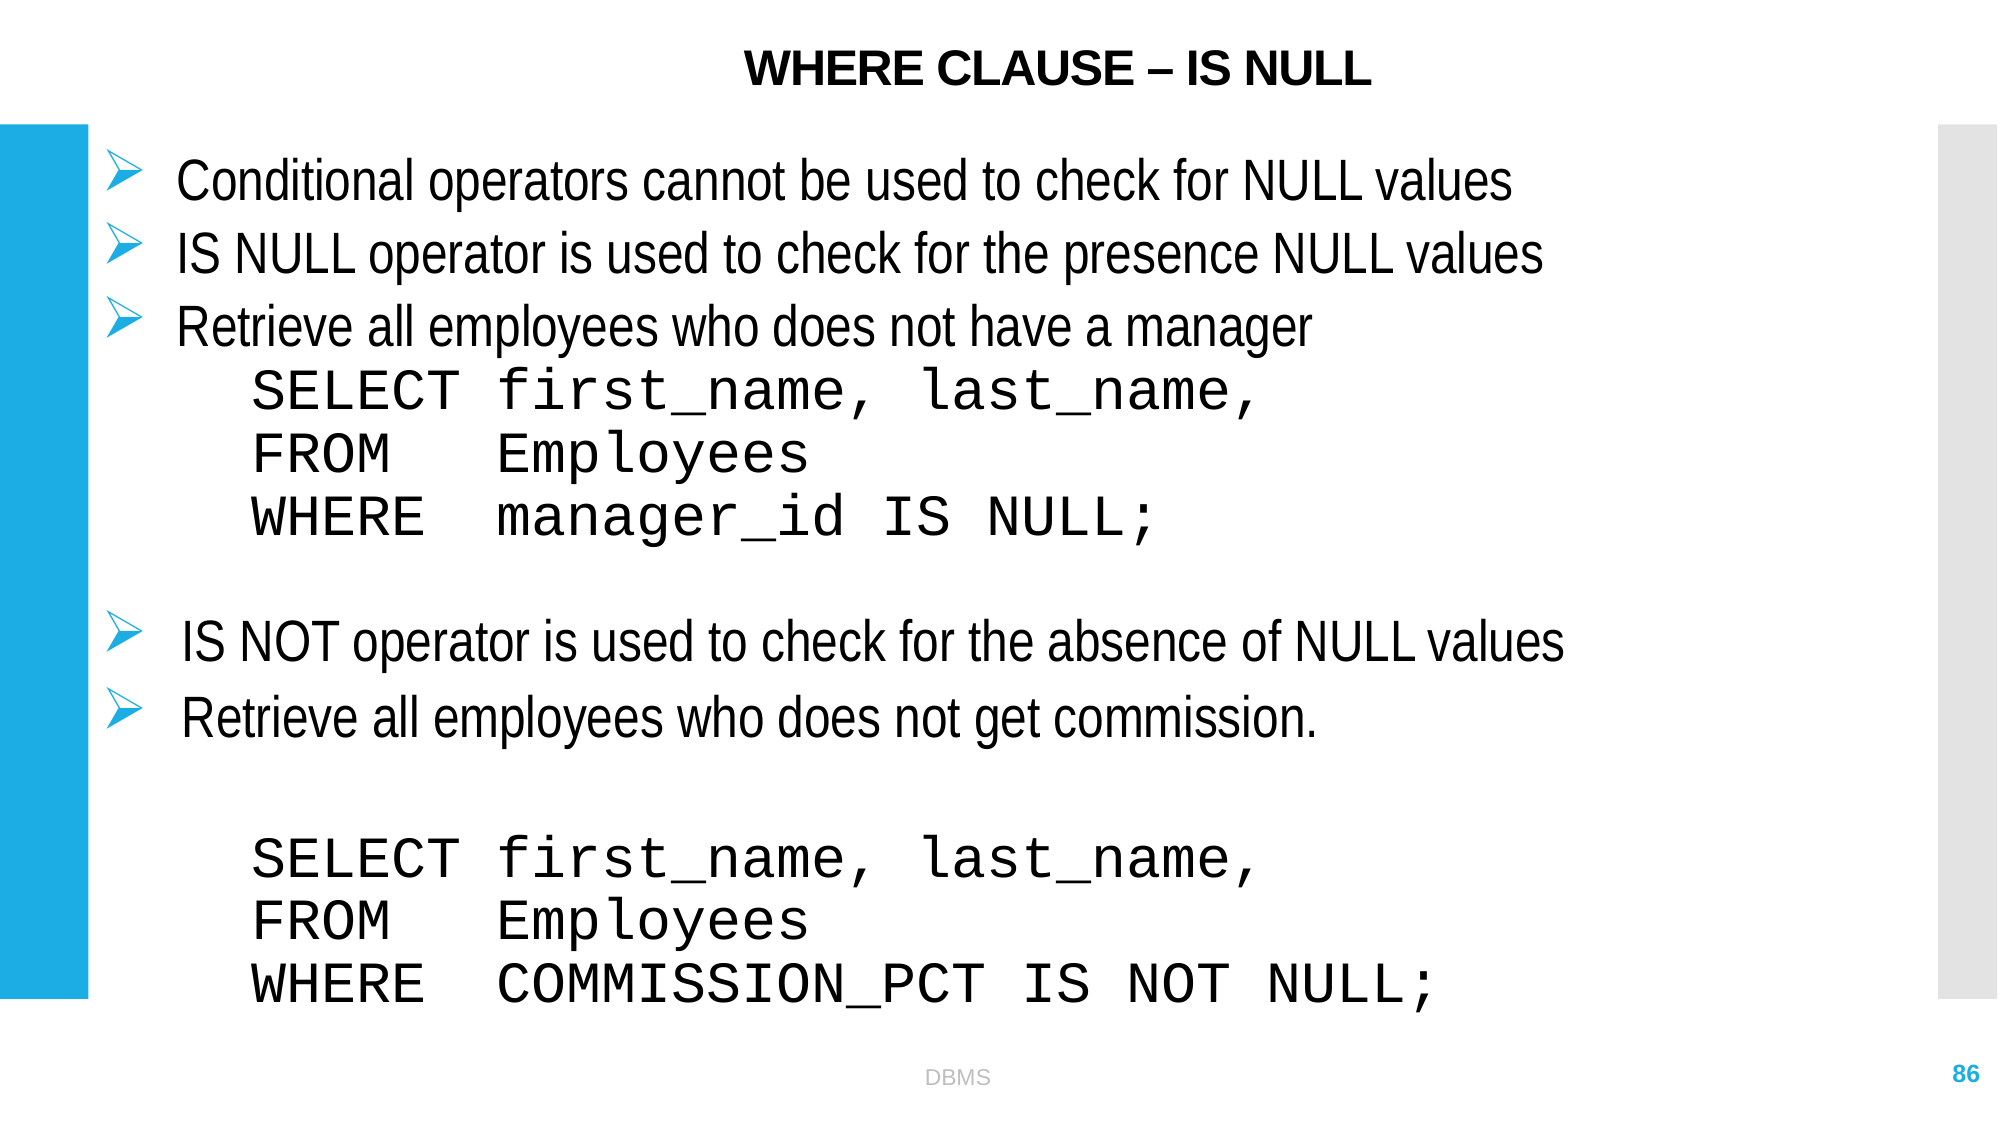

# WHERE CLAUSE – IS NULL
Conditional operators cannot be used to check for NULL values
IS NULL operator is used to check for the presence NULL values
Retrieve all employees who does not have a manager
	SELECT first_name, last_name,
	FROM   Employees
	WHERE  manager_id IS NULL;

IS NOT operator is used to check for the absence of NULL values
Retrieve all employees who does not get commission.

	SELECT first_name, last_name,
	FROM   Employees
	WHERE  COMMISSION_PCT IS NOT NULL;

86
DBMS